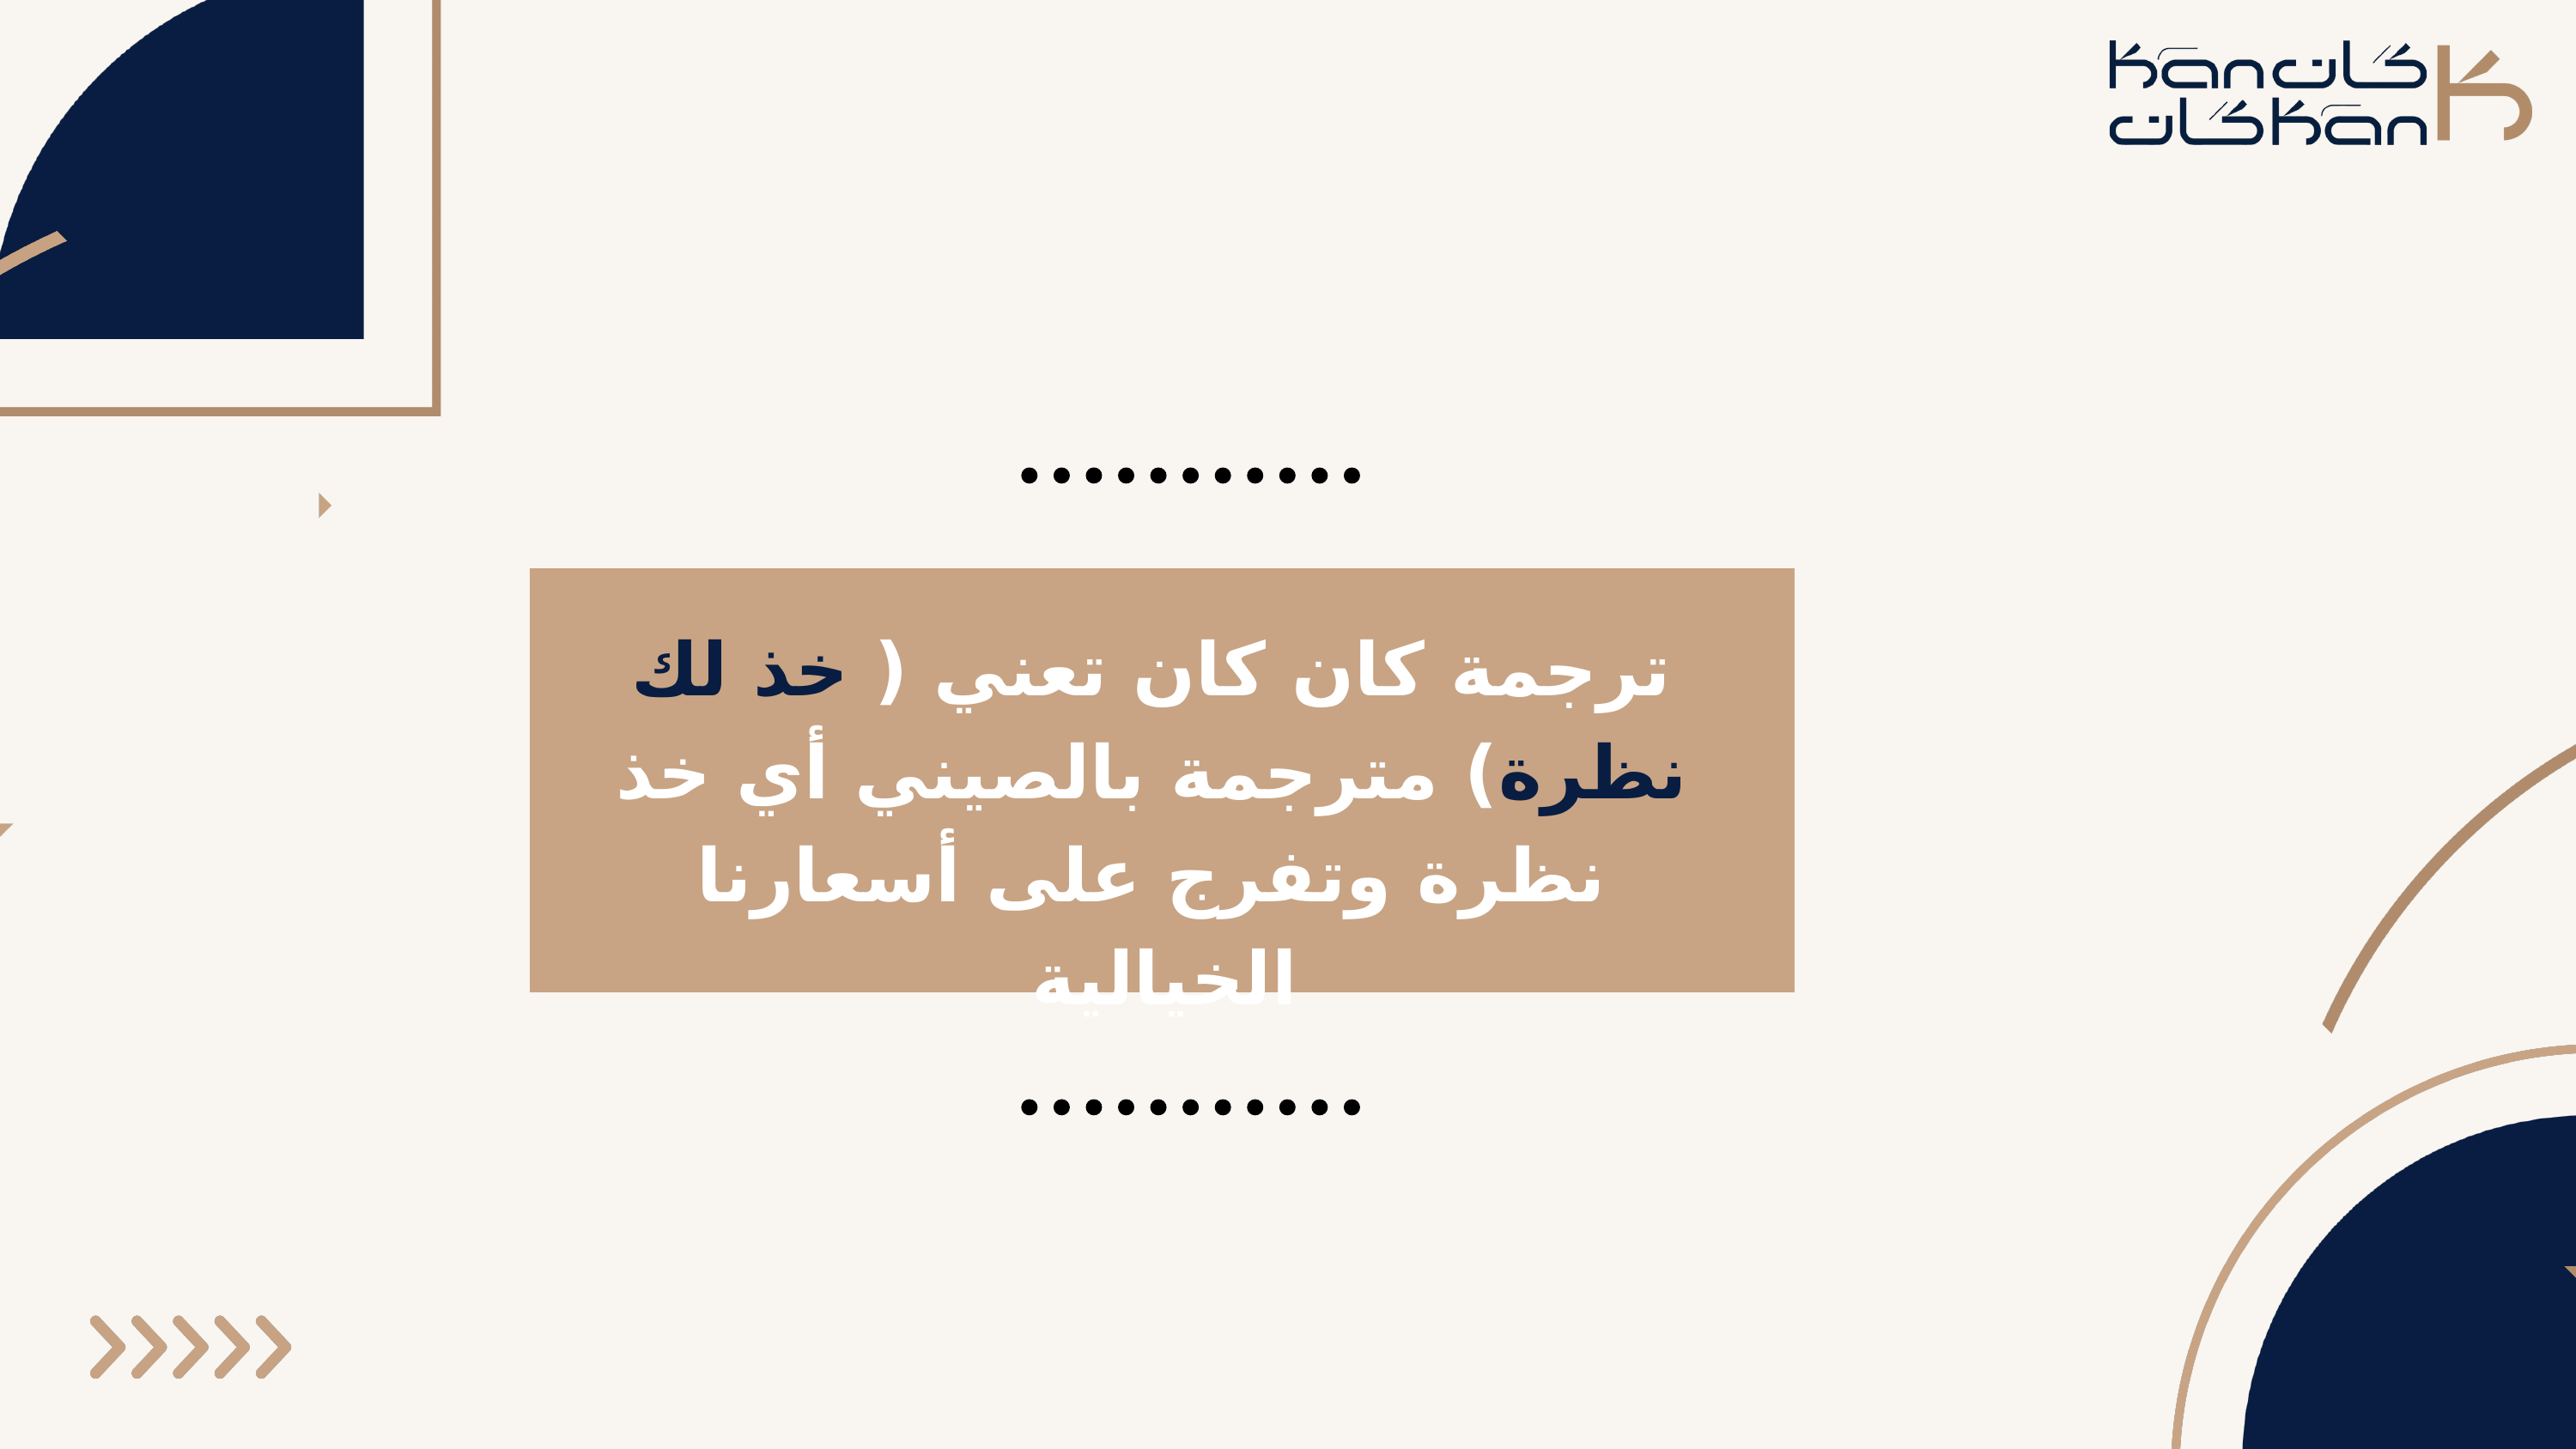

ترجمة كان كان تعني ( خذ لك نظرة) مترجمة بالصيني أي خذ نظرة وتفرج على أسعارنا الخيالية